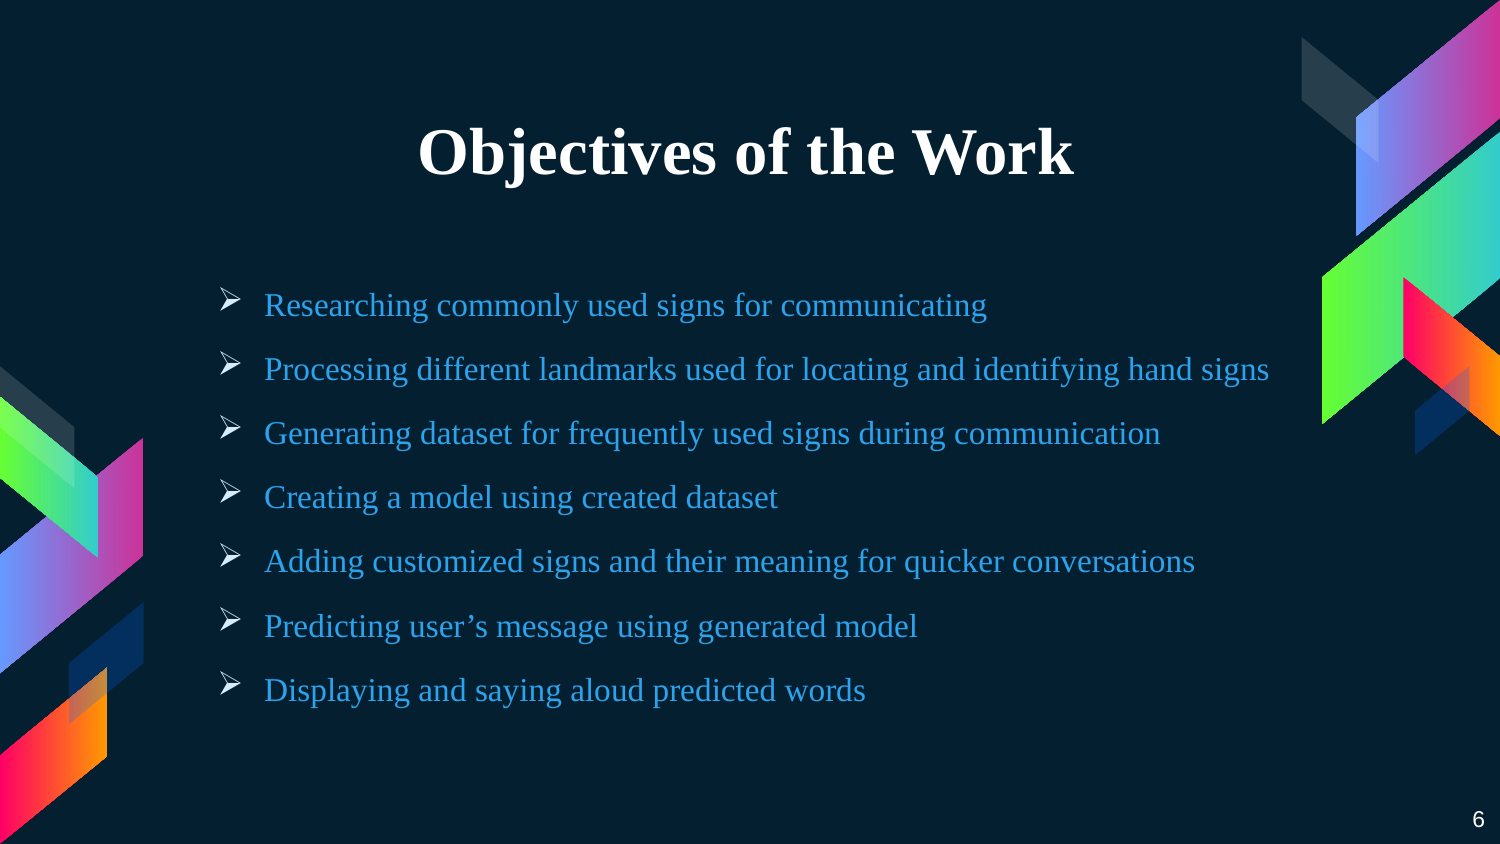

Objectives of the Work
Researching commonly used signs for communicating
Processing different landmarks used for locating and identifying hand signs
Generating dataset for frequently used signs during communication
Creating a model using created dataset
Adding customized signs and their meaning for quicker conversations
Predicting user’s message using generated model
Displaying and saying aloud predicted words
6